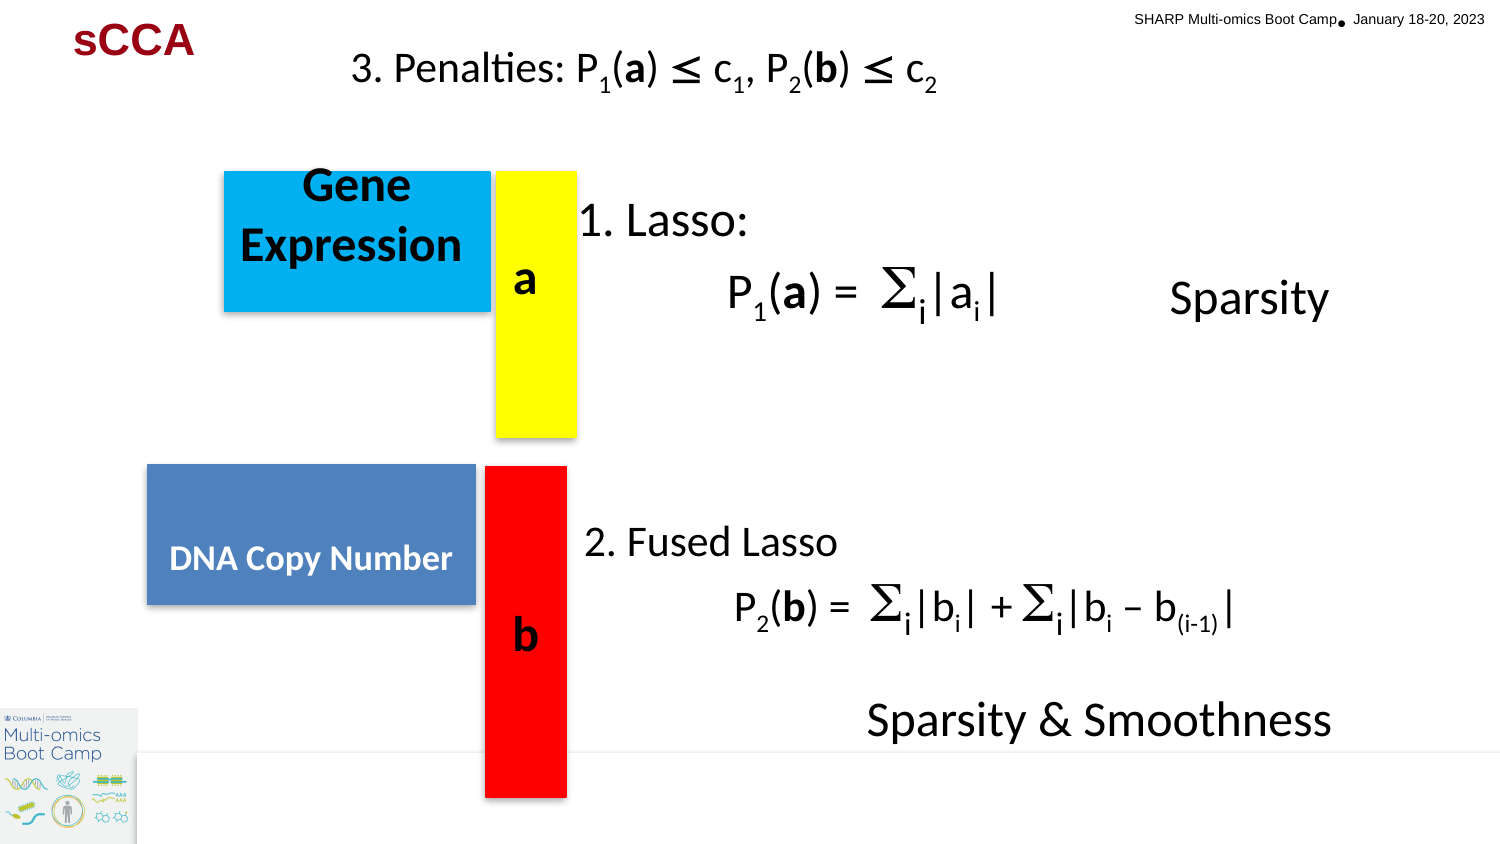

# sCCA
3. Penalties: P1(a) ≤ c1, P2(b) ≤ c2
a
Gene Expression
1. Lasso:
	P1(a) =  Σi|ai|
Sparsity
DNA Copy Number
b
2. Fused Lasso
	P2(b) =  Σi|bi| + Σi|bi – b(i-1)|
Sparsity & Smoothness

37